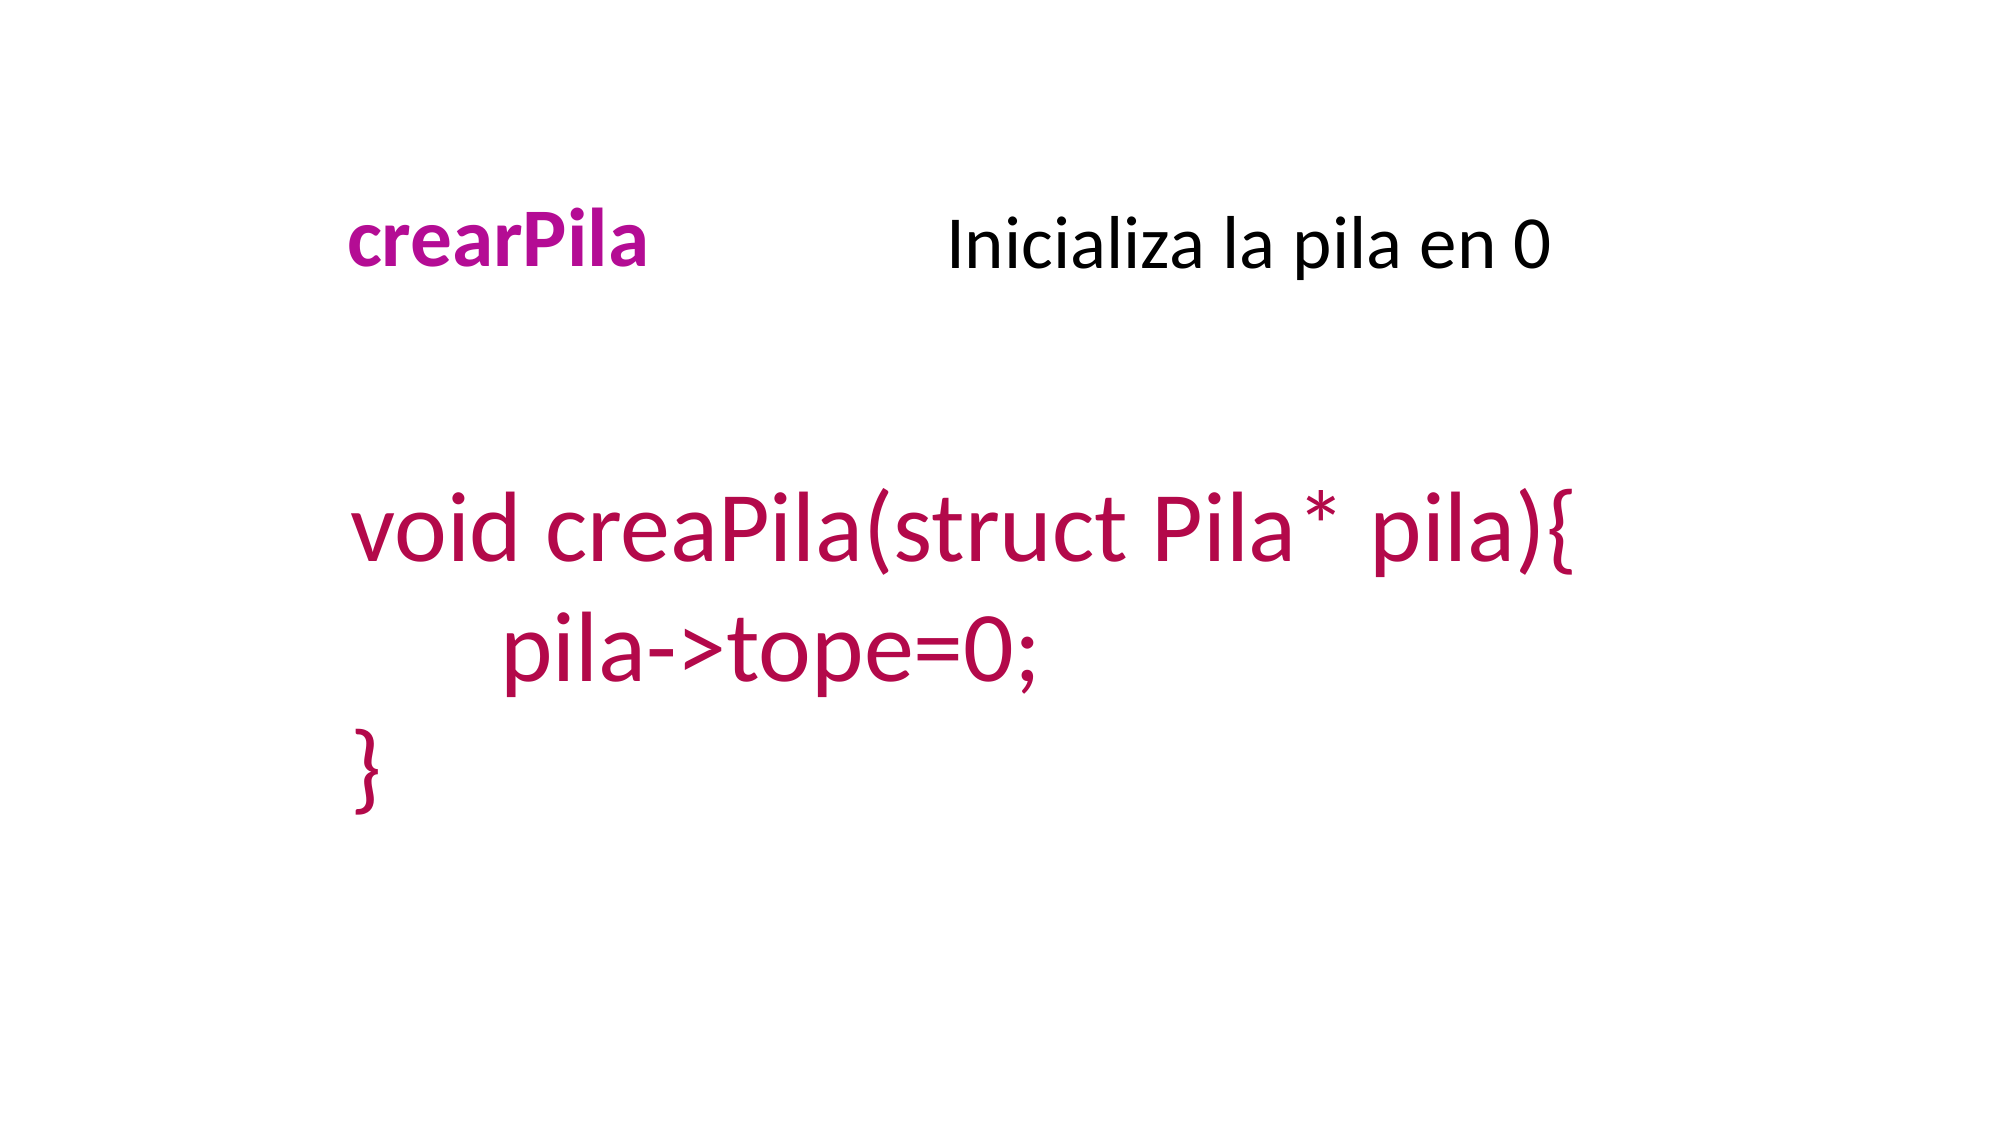

crearPila
Inicializa la pila en 0
void creaPila(struct Pila* pila){
	pila->tope=0;
}